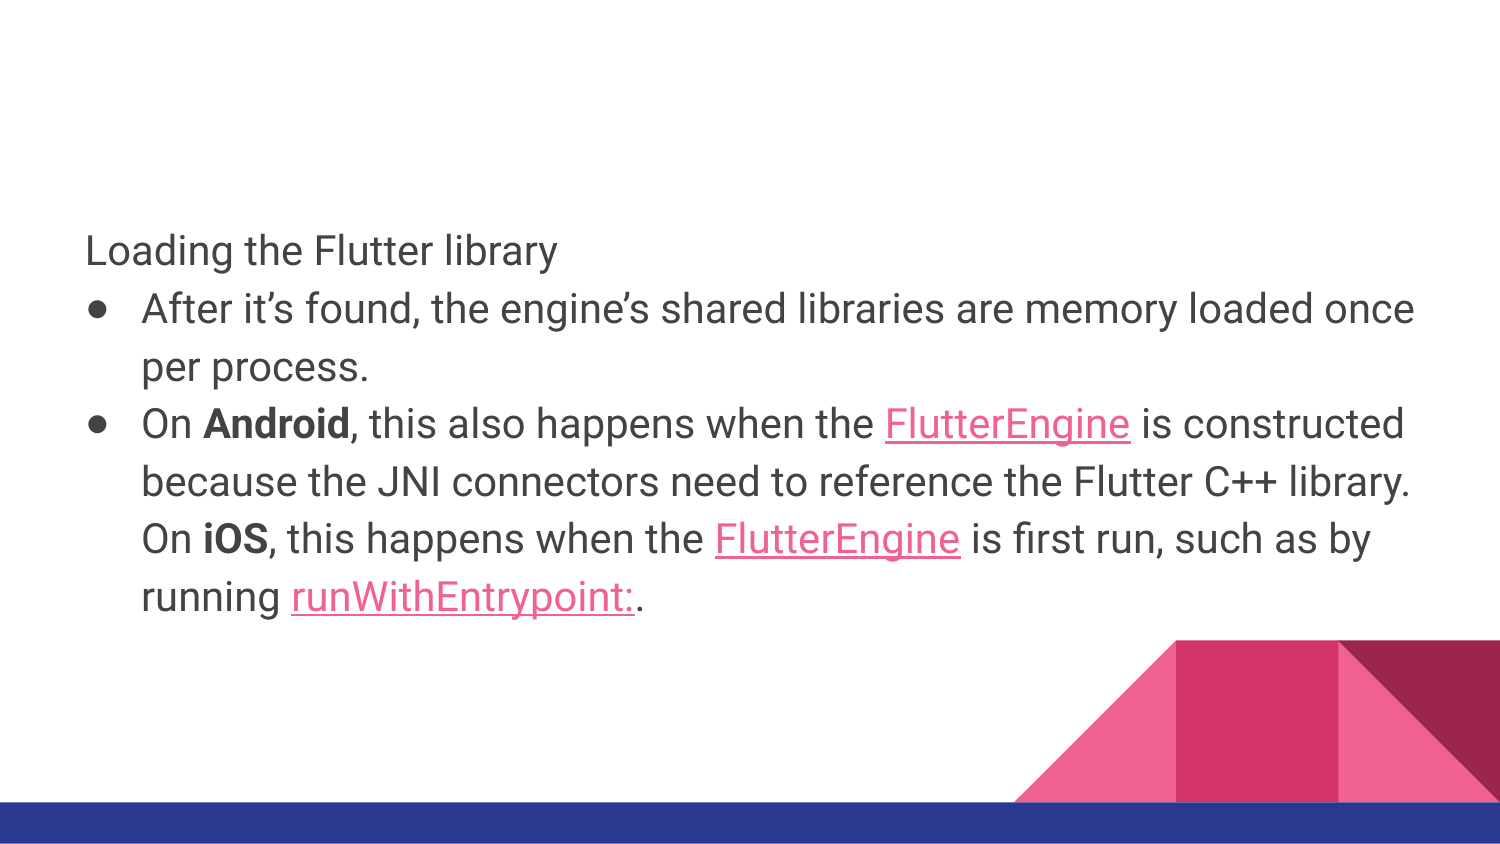

#
Loading the Flutter library
After it’s found, the engine’s shared libraries are memory loaded once per process.
On Android, this also happens when the FlutterEngine is constructed because the JNI connectors need to reference the Flutter C++ library. On iOS, this happens when the FlutterEngine is first run, such as by running runWithEntrypoint:.